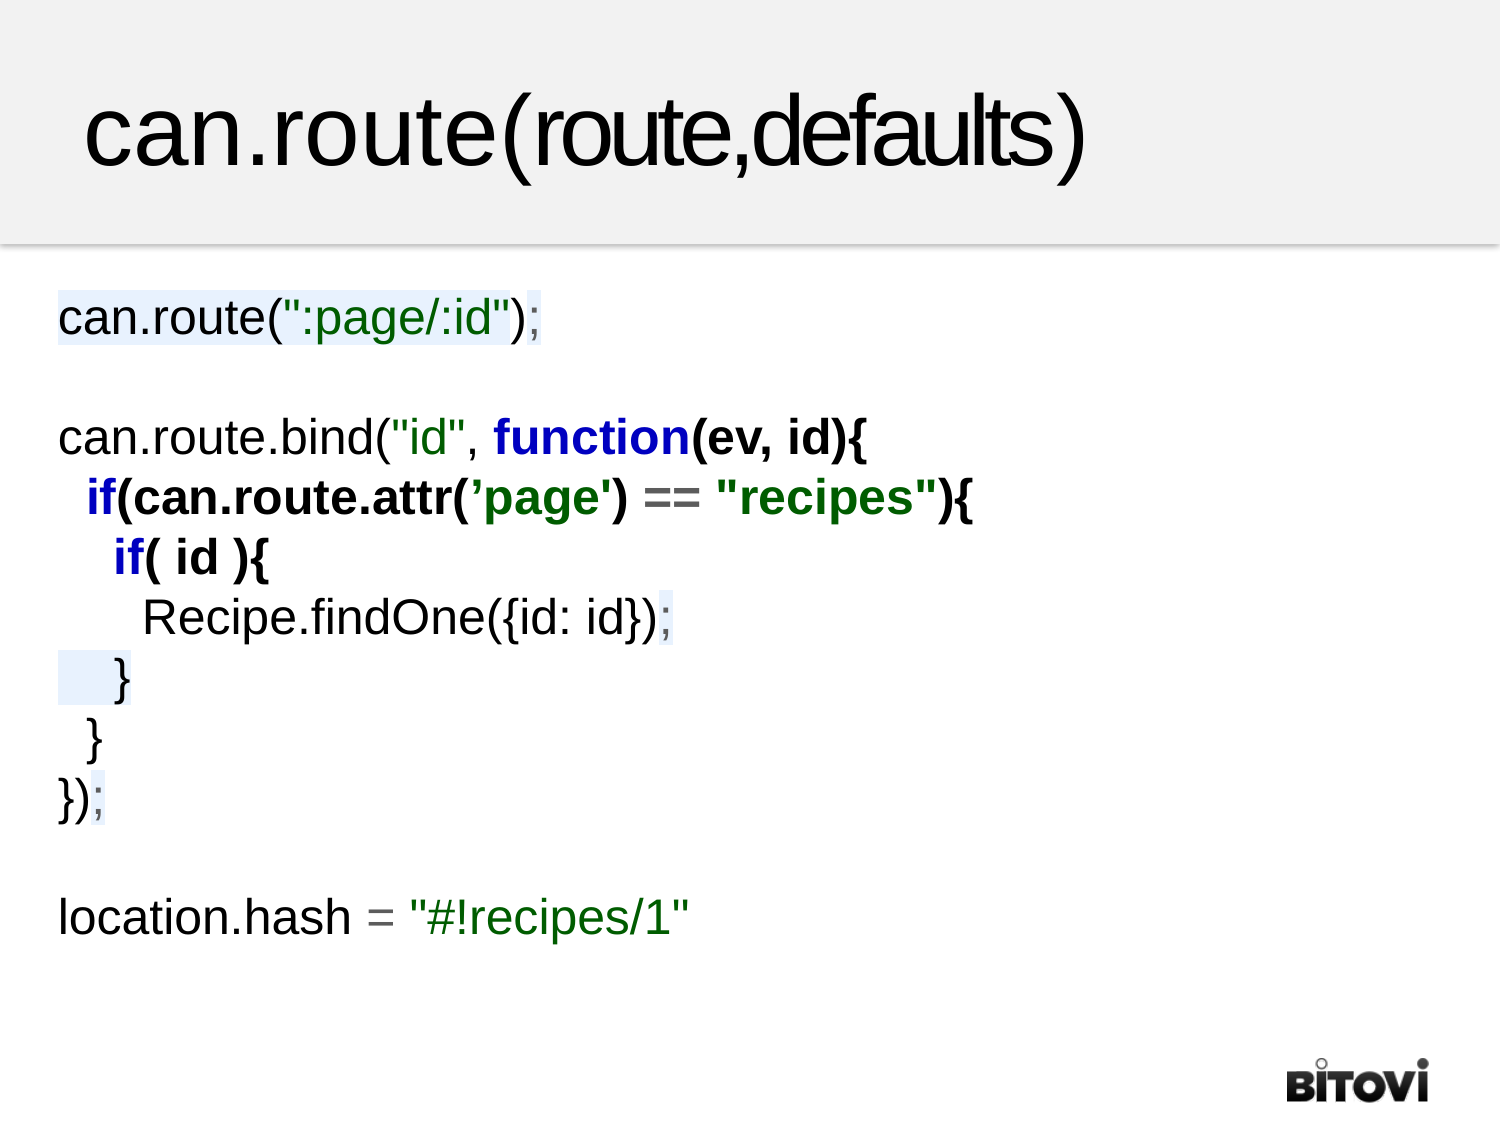

can.route(route,defaults)
can.route(":page/:id");

can.route.bind("id", function(ev, id){
  if(can.route.attr(’page') == "recipes"){
    if( id ){
      Recipe.findOne({id: id});
    }e
  }
});

location.hash = "#!recipes/1"